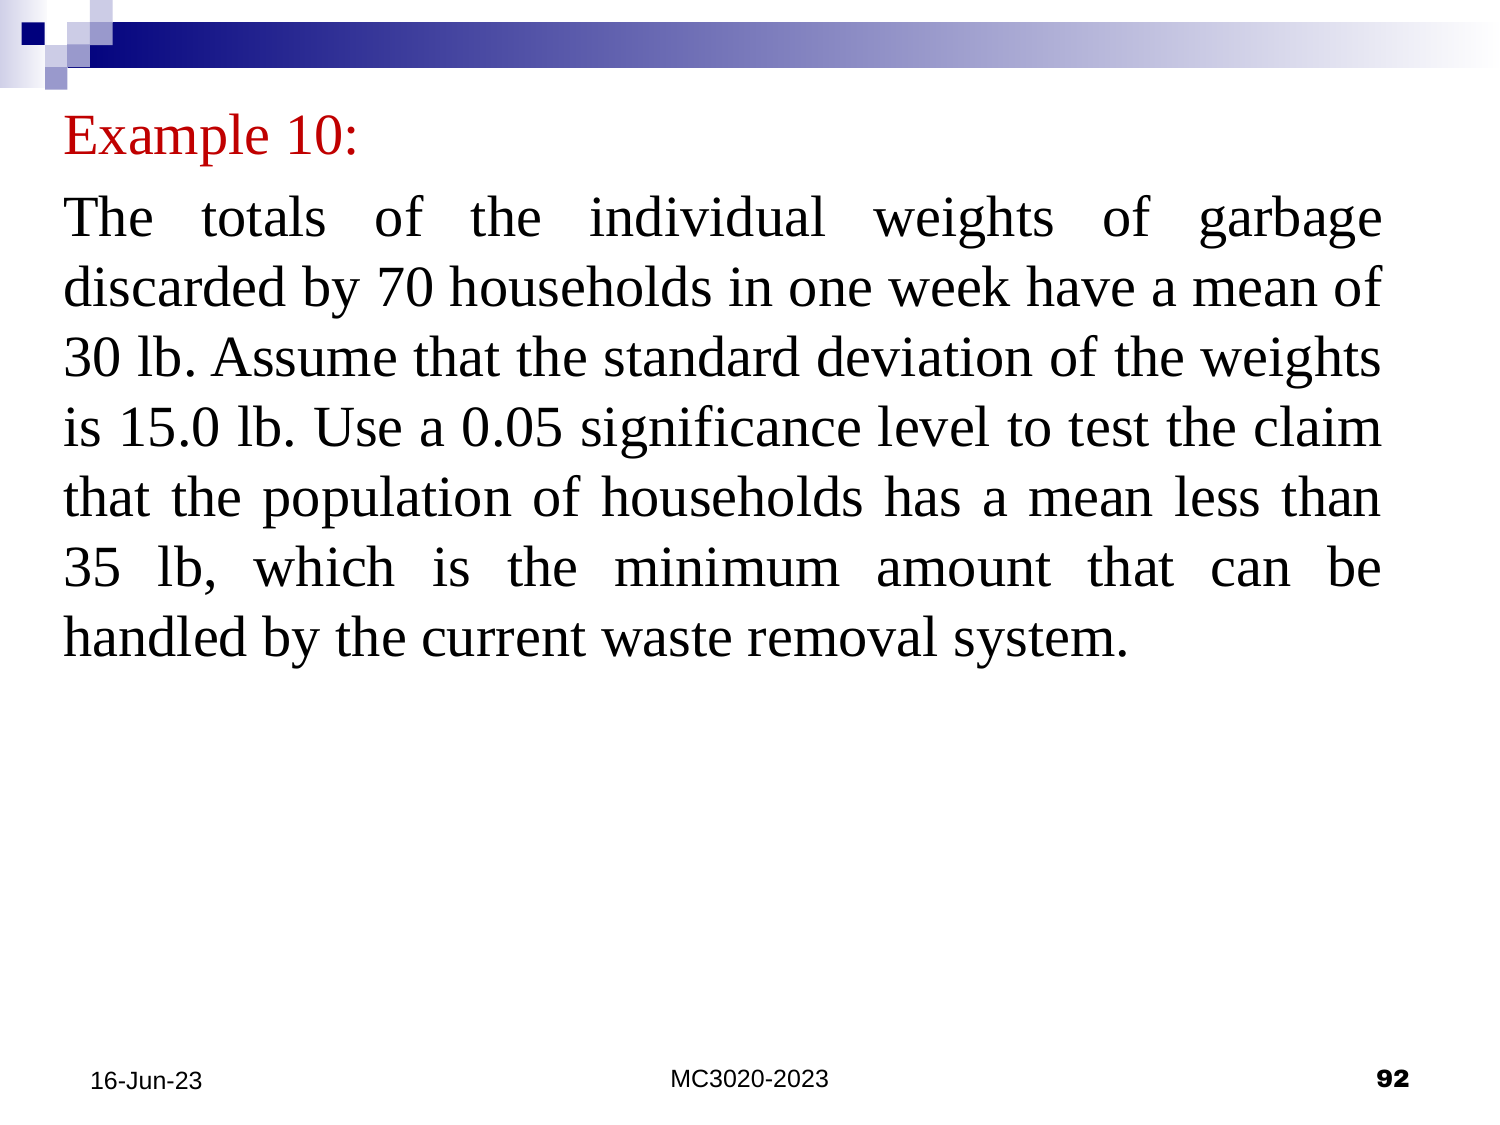

Example 10:
The totals of the individual weights of garbage discarded by 70 households in one week have a mean of 30 lb. Assume that the standard deviation of the weights is 15.0 lb. Use a 0.05 significance level to test the claim that the population of households has a mean less than 35 lb, which is the minimum amount that can be handled by the current waste removal system.

16-Jun-23
MC3020-2023
92